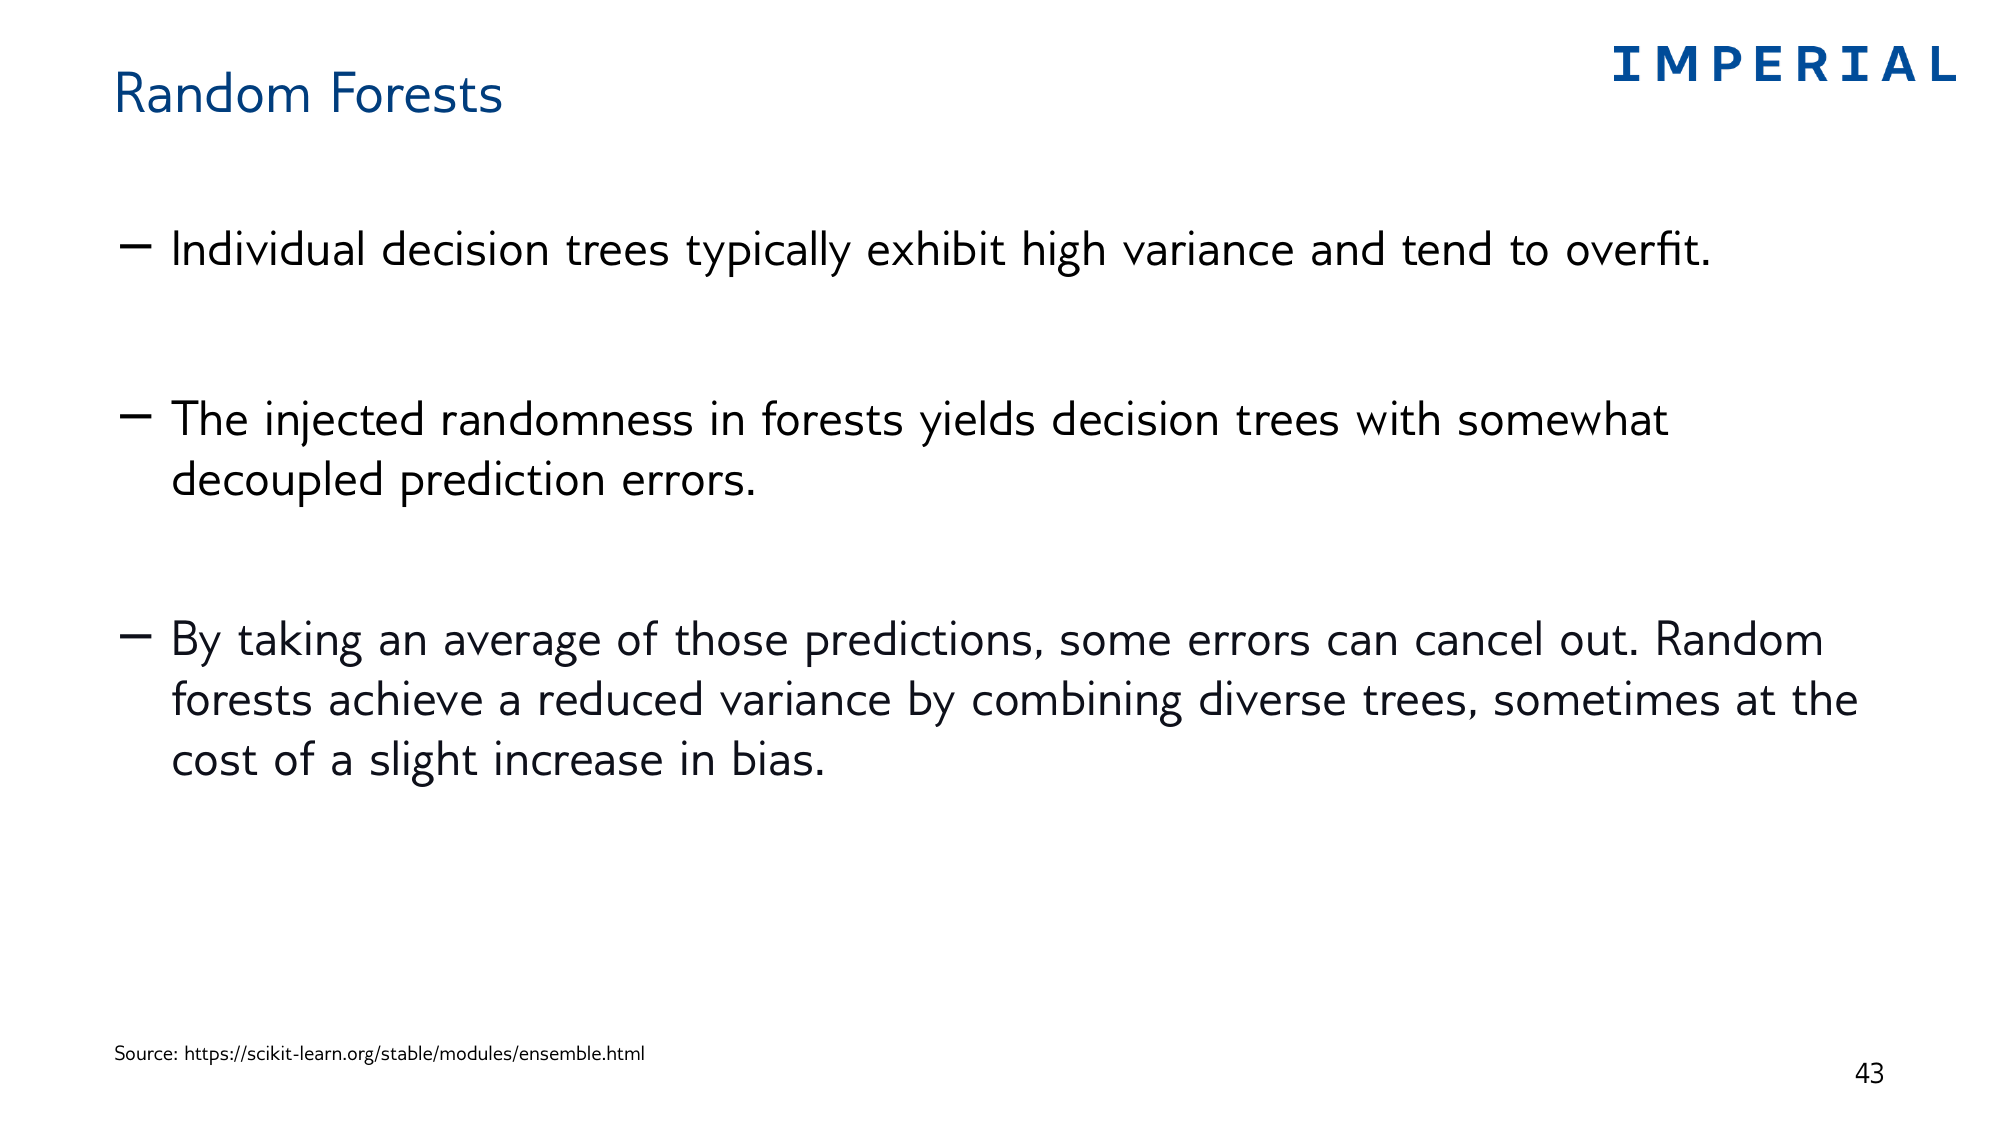

# Random Forests
Individual decision trees typically exhibit high variance and tend to overfit.

The injected randomness in forests yields decision trees with somewhat decoupled prediction errors.

By taking an average of those predictions, some errors can cancel out. Random forests achieve a reduced variance by combining diverse trees, sometimes at the cost of a slight increase in bias.

Source: https://scikit-learn.org/stable/modules/ensemble.html
43